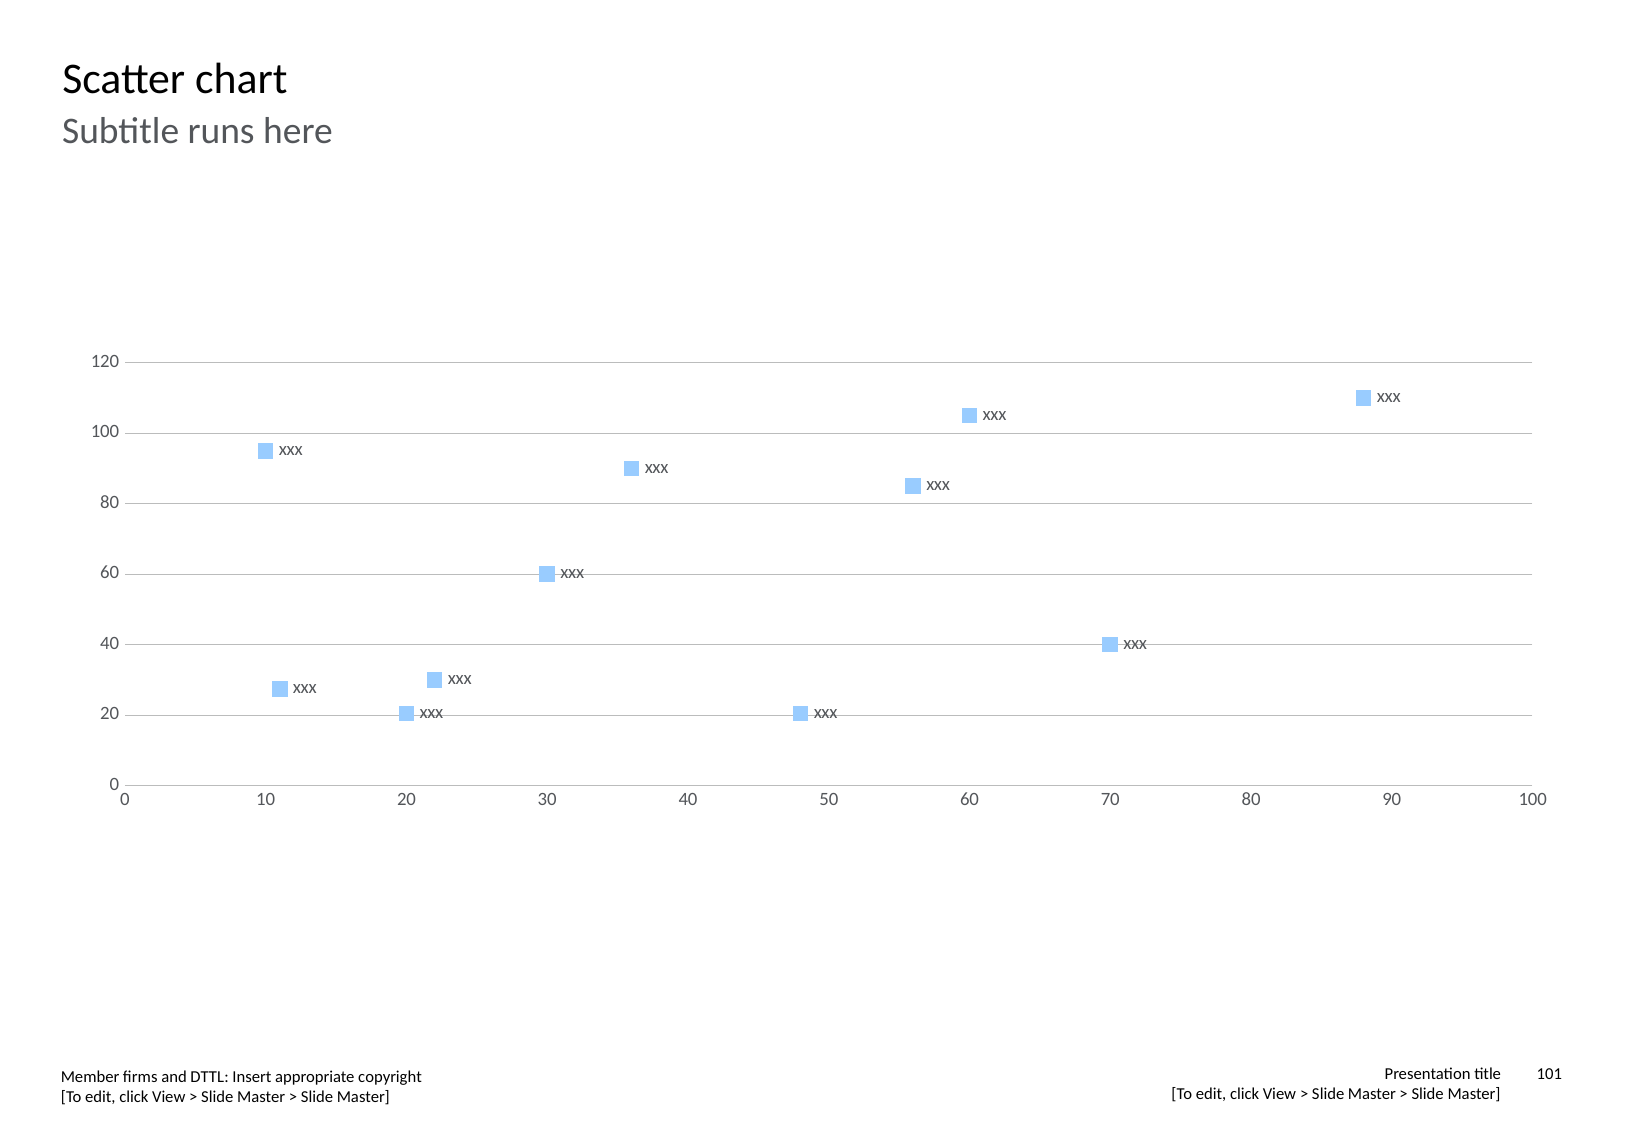

# Scatter chart
Subtitle runs here

### Chart

| Category | Y values |
|---|---|